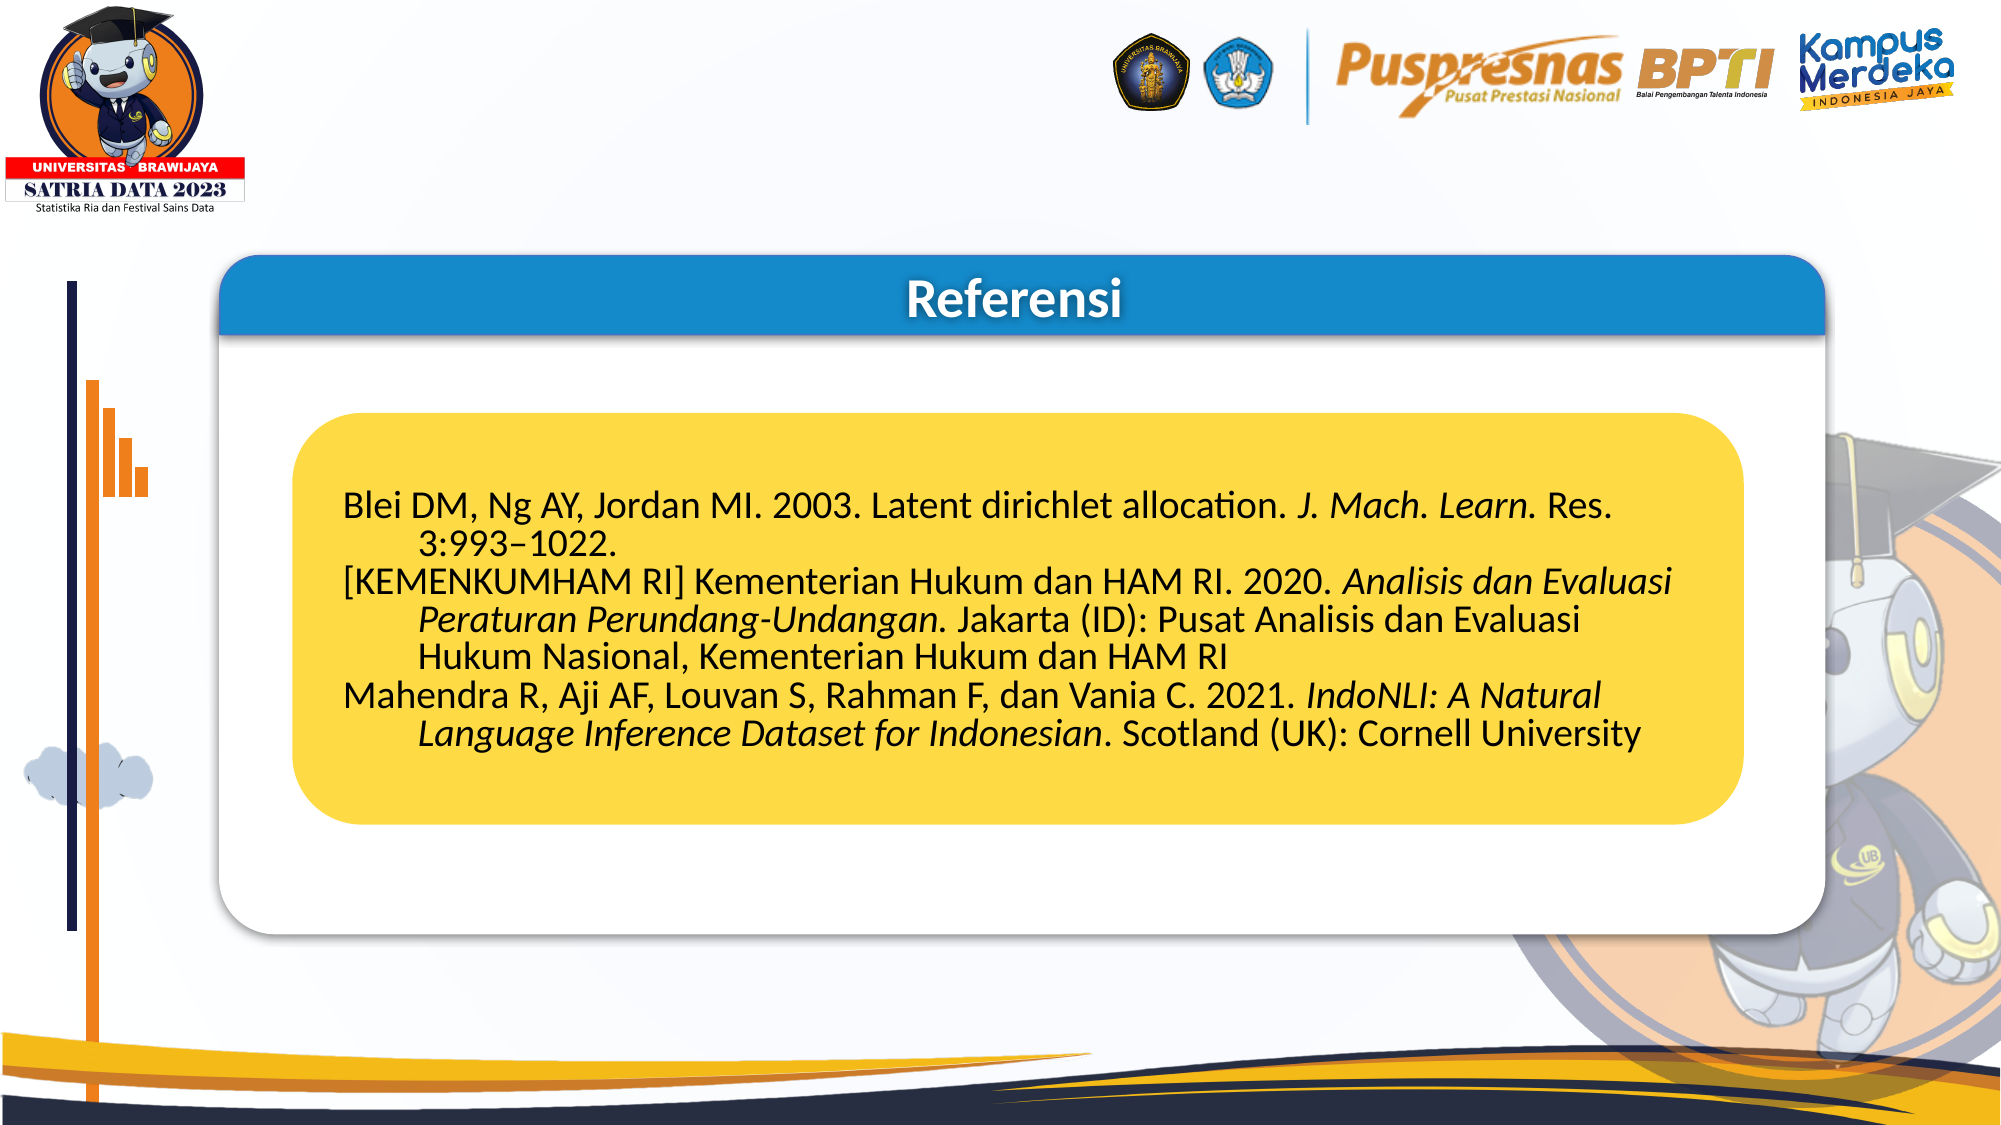

Referensi

Blei DM, Ng AY, Jordan MI. 2003. Latent dirichlet allocation. J. Mach. Learn. Res.
3:993–1022.
[KEMENKUMHAM RI] Kementerian Hukum dan HAM RI. 2020. Analisis dan Evaluasi
Peraturan Perundang-Undangan. Jakarta (ID): Pusat Analisis dan Evaluasi
Hukum Nasional, Kementerian Hukum dan HAM RI
Mahendra R, Aji AF, Louvan S, Rahman F, dan Vania C. 2021. IndoNLI: A Natural
Language Inference Dataset for Indonesian. Scotland (UK): Cornell University